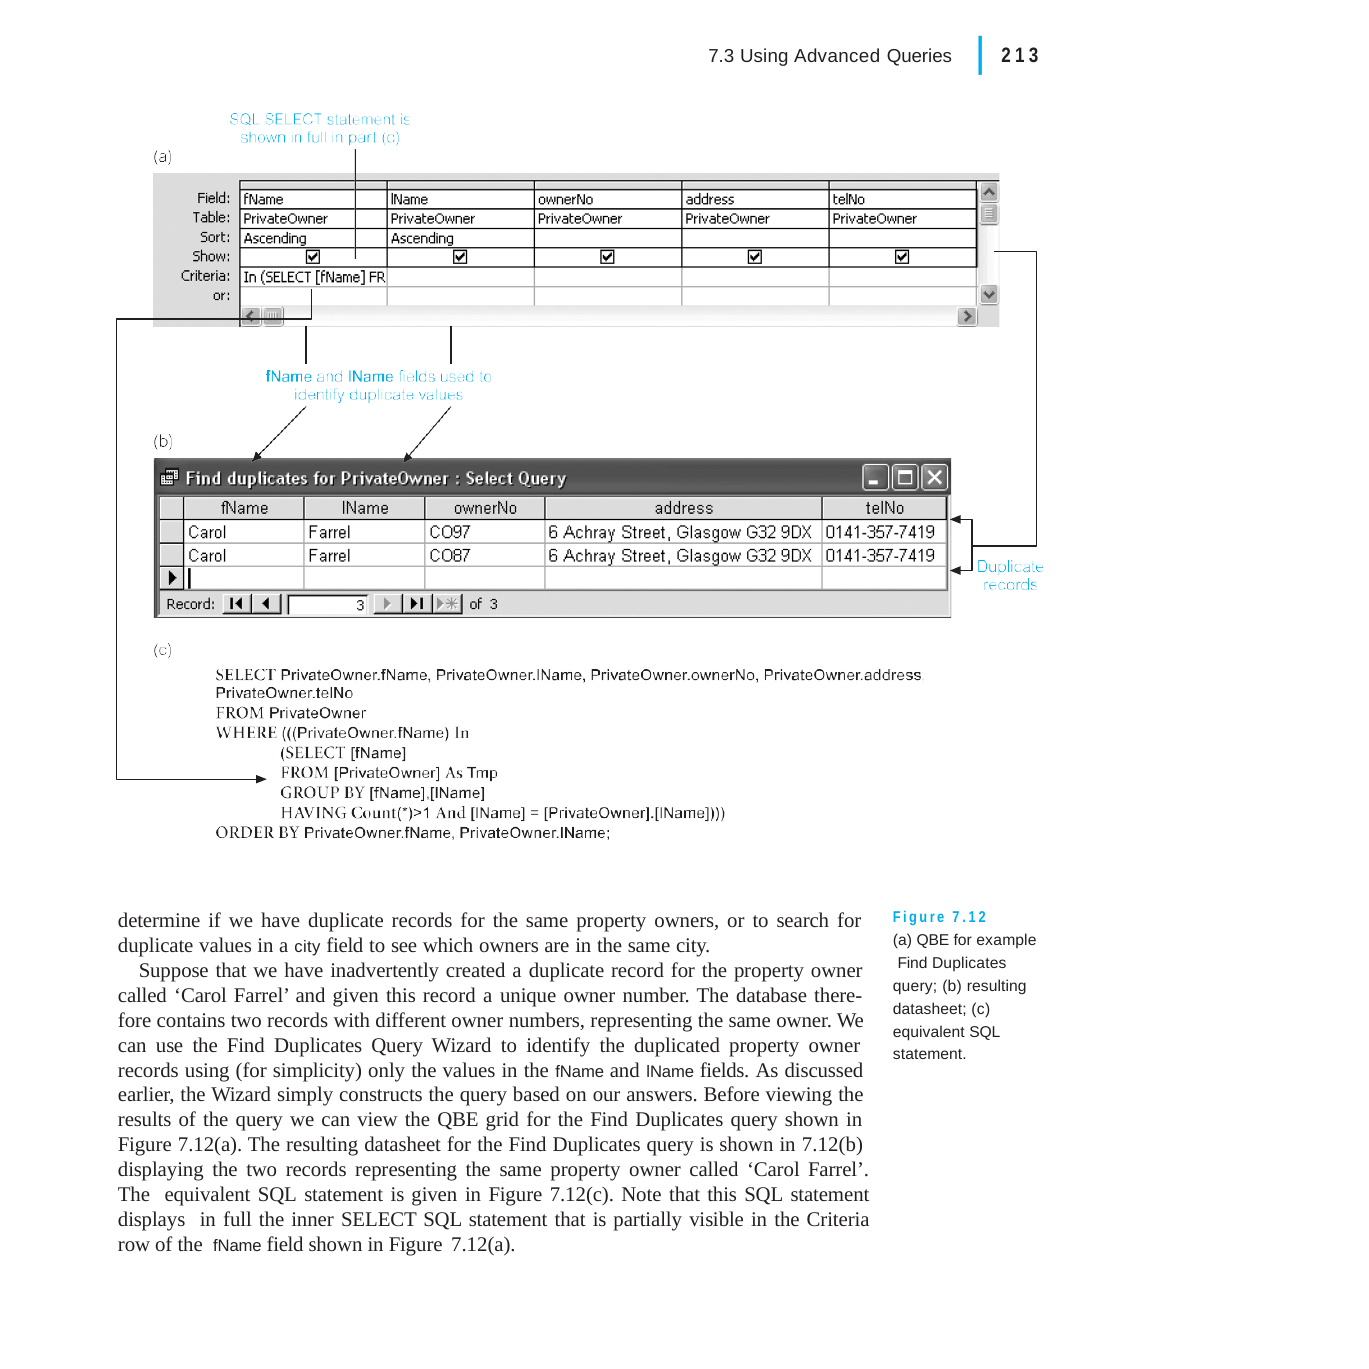

|
213
7.3 Using Advanced Queries

Figure 7.12
(a) QBE for example  Find Duplicates  query; (b) resulting  datasheet; (c)  equivalent SQL  statement.
determine if we have duplicate records for the same property owners, or to search for  duplicate values in a city field to see which owners are in the same city.
Suppose that we have inadvertently created a duplicate record for the property owner  called ‘Carol Farrel’ and given this record a unique owner number. The database there-  fore contains two records with different owner numbers, representing the same owner. We  can use the Find Duplicates Query Wizard to identify the duplicated property owner  records using (for simplicity) only the values in the fName and lName fields. As discussed  earlier, the Wizard simply constructs the query based on our answers. Before viewing the  results of the query we can view the QBE grid for the Find Duplicates query shown in  Figure 7.12(a). The resulting datasheet for the Find Duplicates query is shown in 7.12(b)  displaying the two records representing the same property owner called ‘Carol Farrel’. The  equivalent SQL statement is given in Figure 7.12(c). Note that this SQL statement displays  in full the inner SELECT SQL statement that is partially visible in the Criteria row of the  fName field shown in Figure 7.12(a).